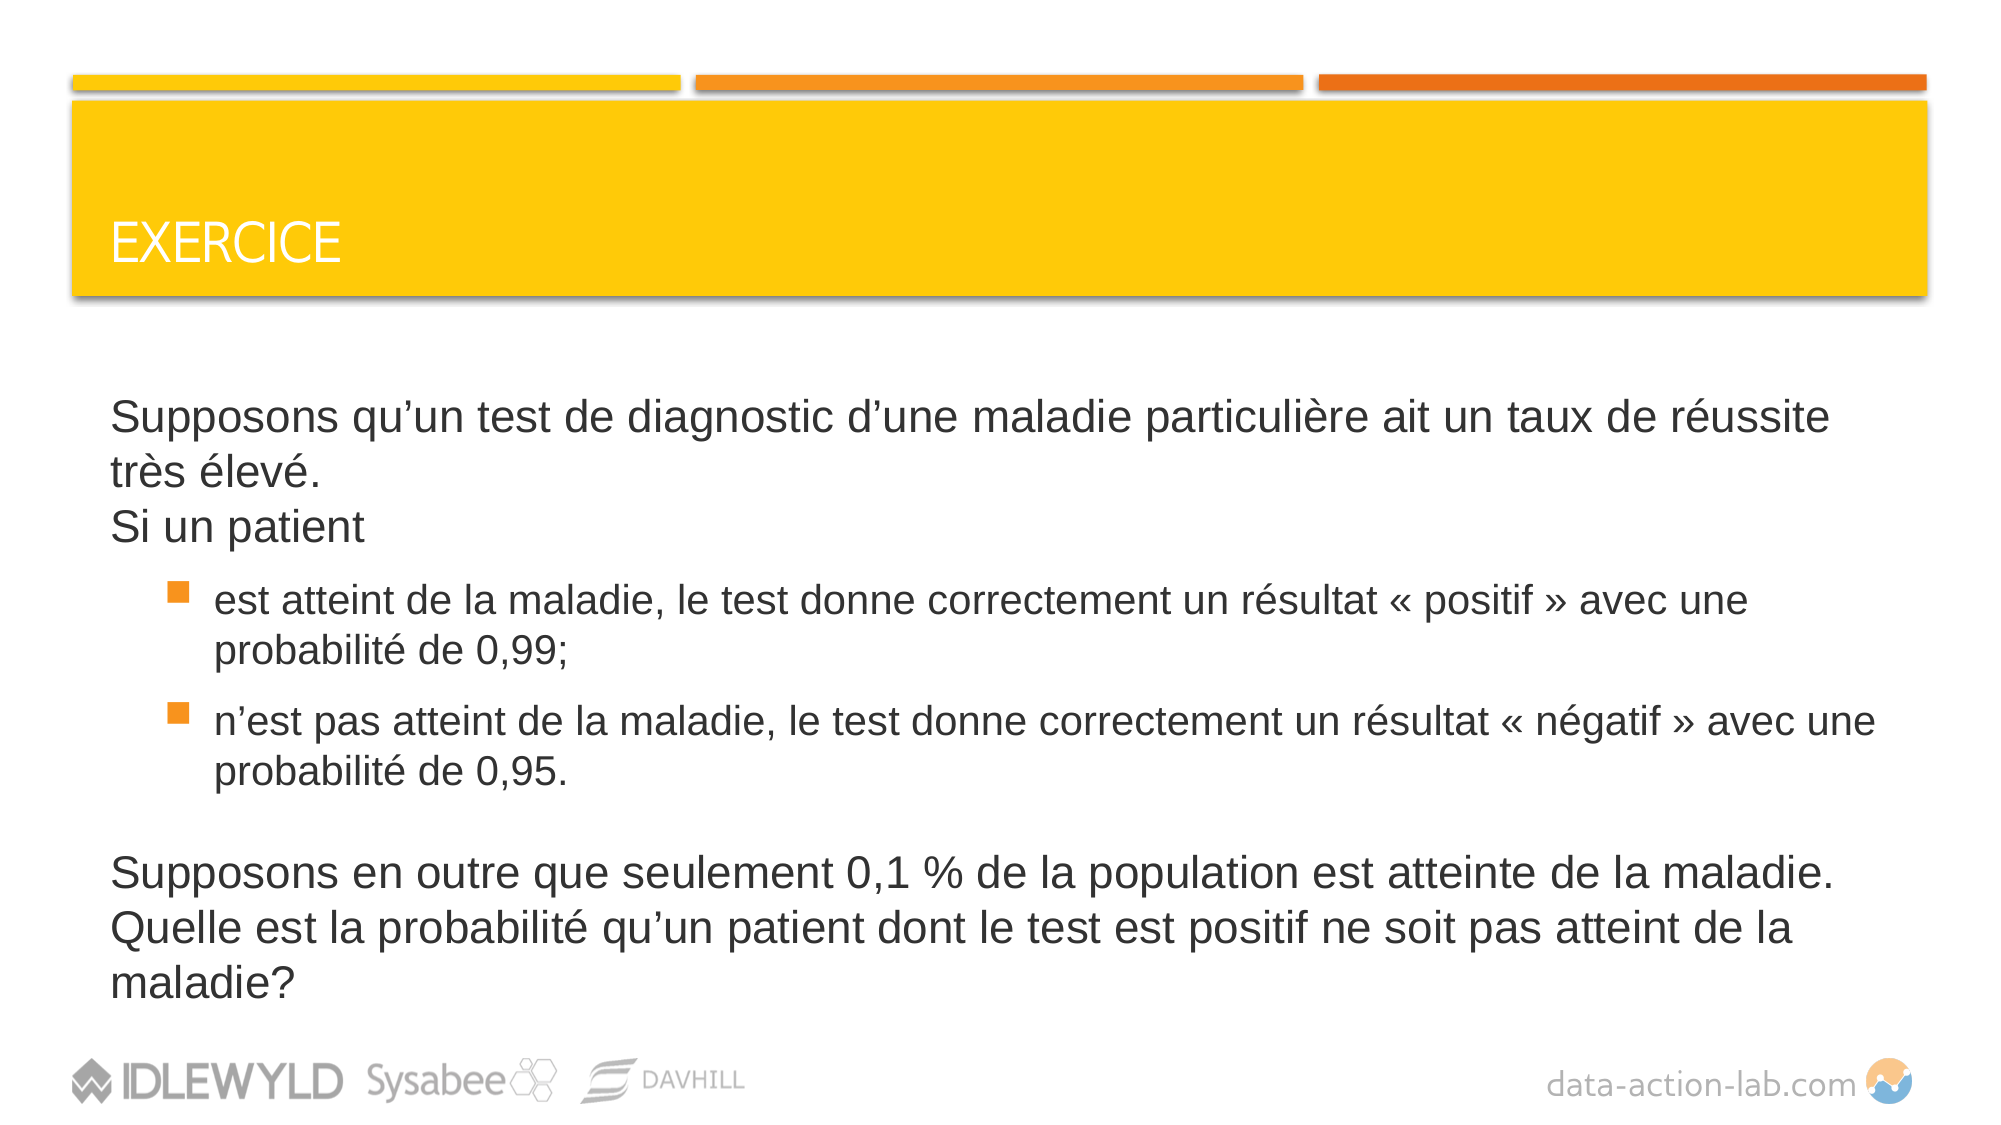

# EXERCICE
Supposons qu’un test de diagnostic d’une maladie particulière ait un taux de réussite très élevé.
Si un patient
est atteint de la maladie, le test donne correctement un résultat « positif » avec une probabilité de 0,99;
n’est pas atteint de la maladie, le test donne correctement un résultat « négatif » avec une probabilité de 0,95.

Supposons en outre que seulement 0,1 % de la population est atteinte de la maladie. Quelle est la probabilité qu’un patient dont le test est positif ne soit pas atteint de la maladie?